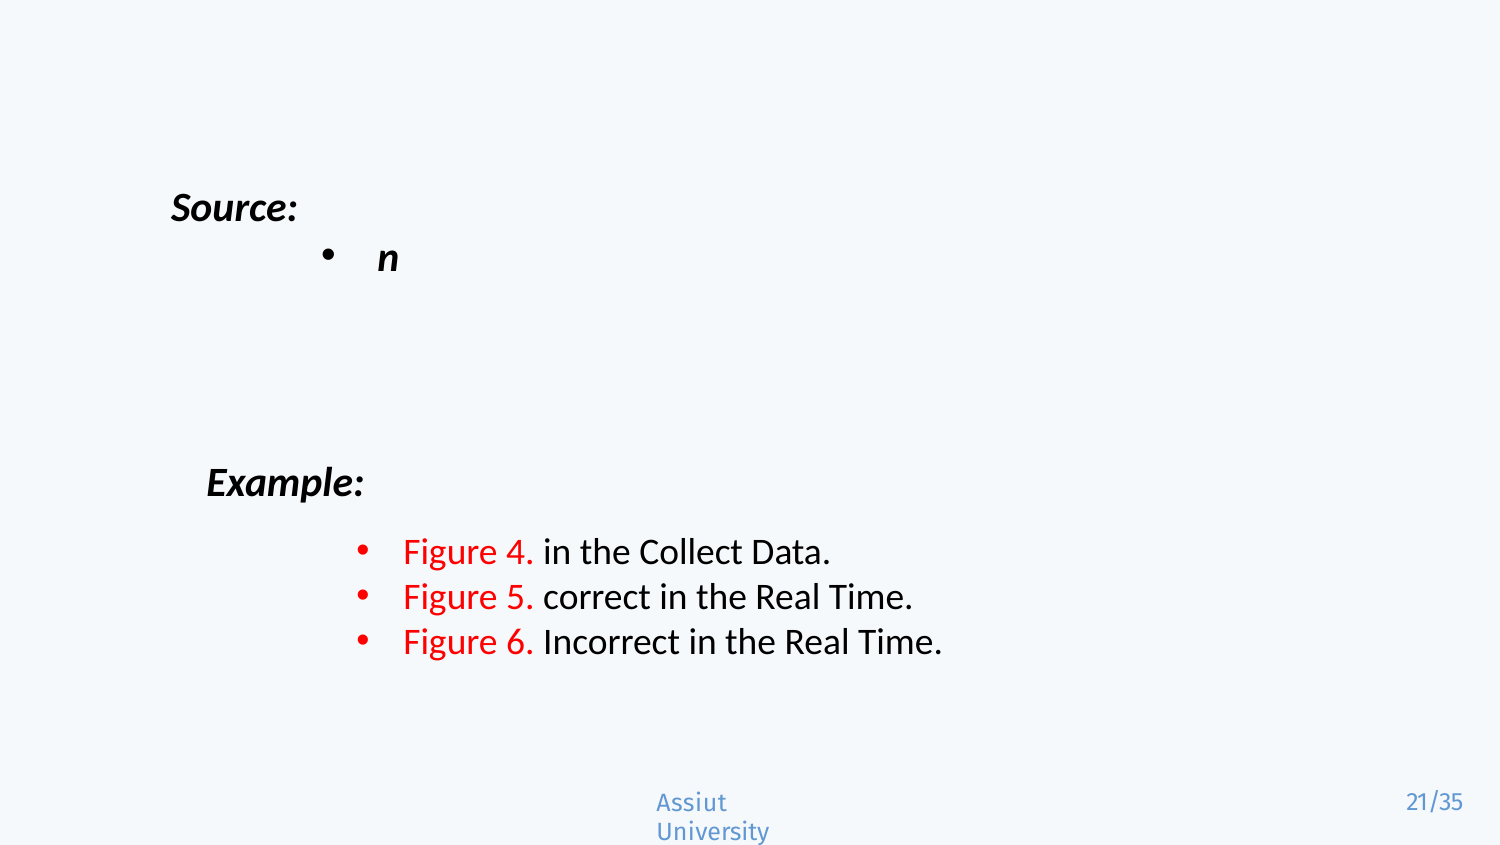

Source:
n

Example:
Figure 4. in the Collect Data.
Figure 5. correct in the Real Time.
Figure 6. Incorrect in the Real Time.
Assiut University
21/35